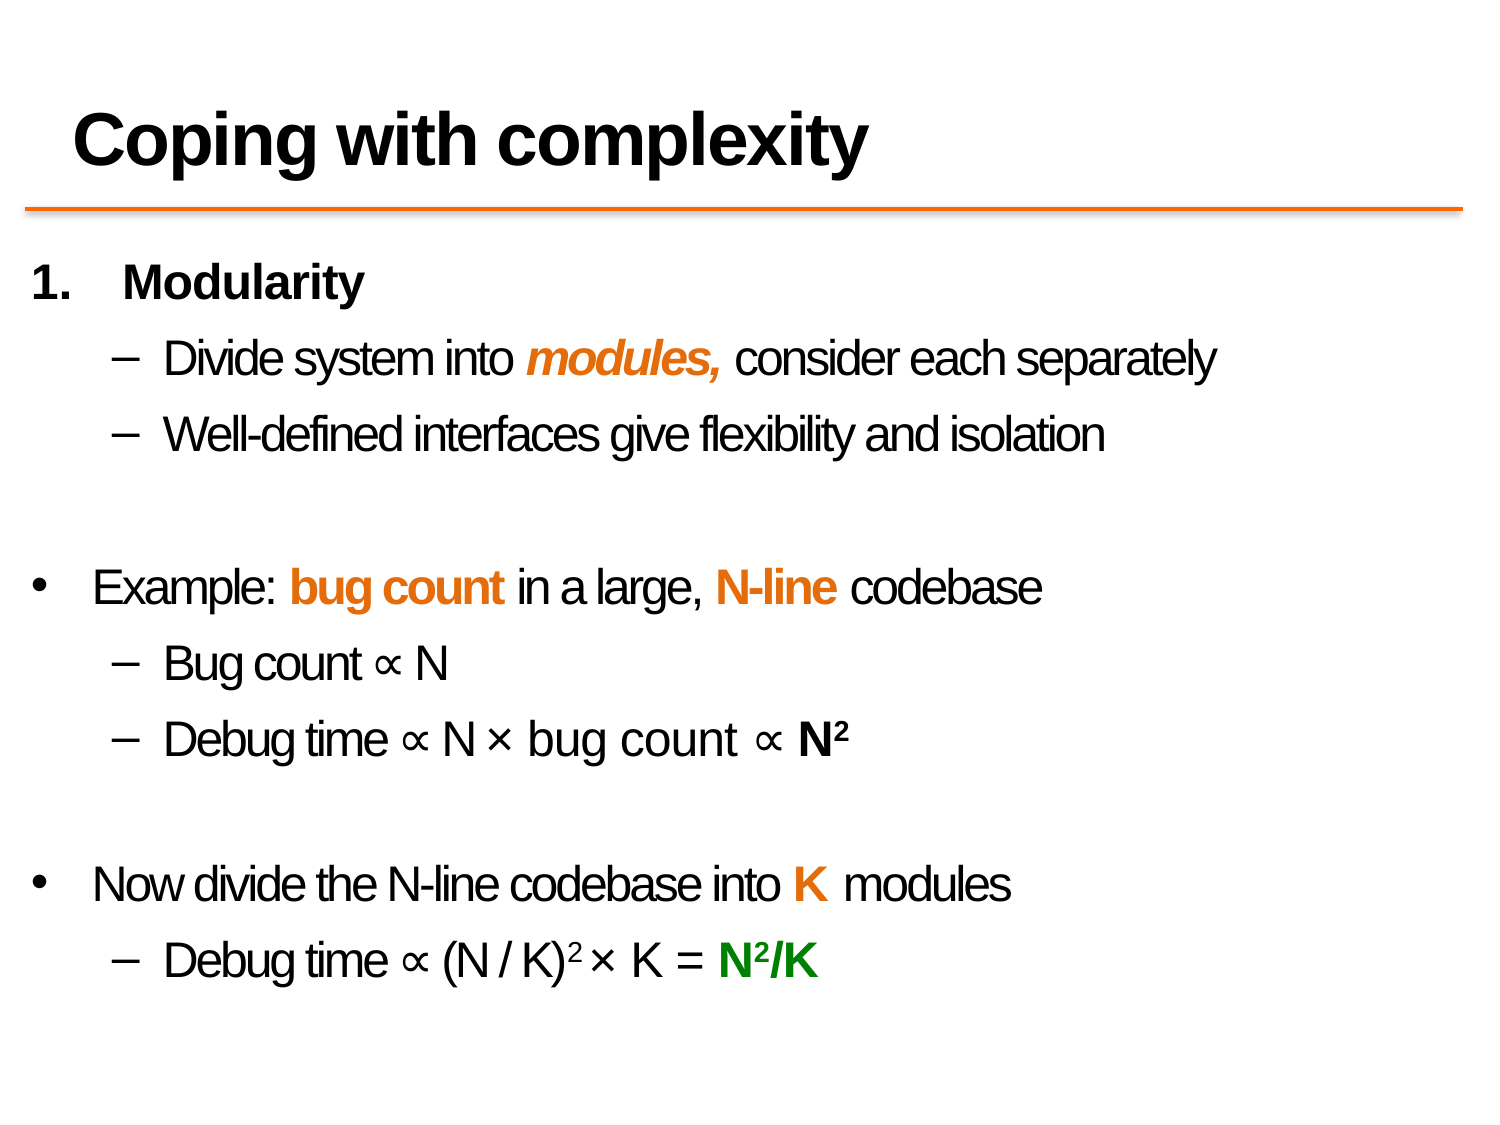

# Coping with complexity
Modularity
Divide system into modules, consider each separately
Well-defined interfaces give flexibility and isolation

Example: bug count in a large, N-line codebase
Bug count ∝ N
Debug time ∝ N × bug count ∝ N2

Now divide the N-line codebase into K modules
Debug time ∝ (N / K)2 × K = N2/K